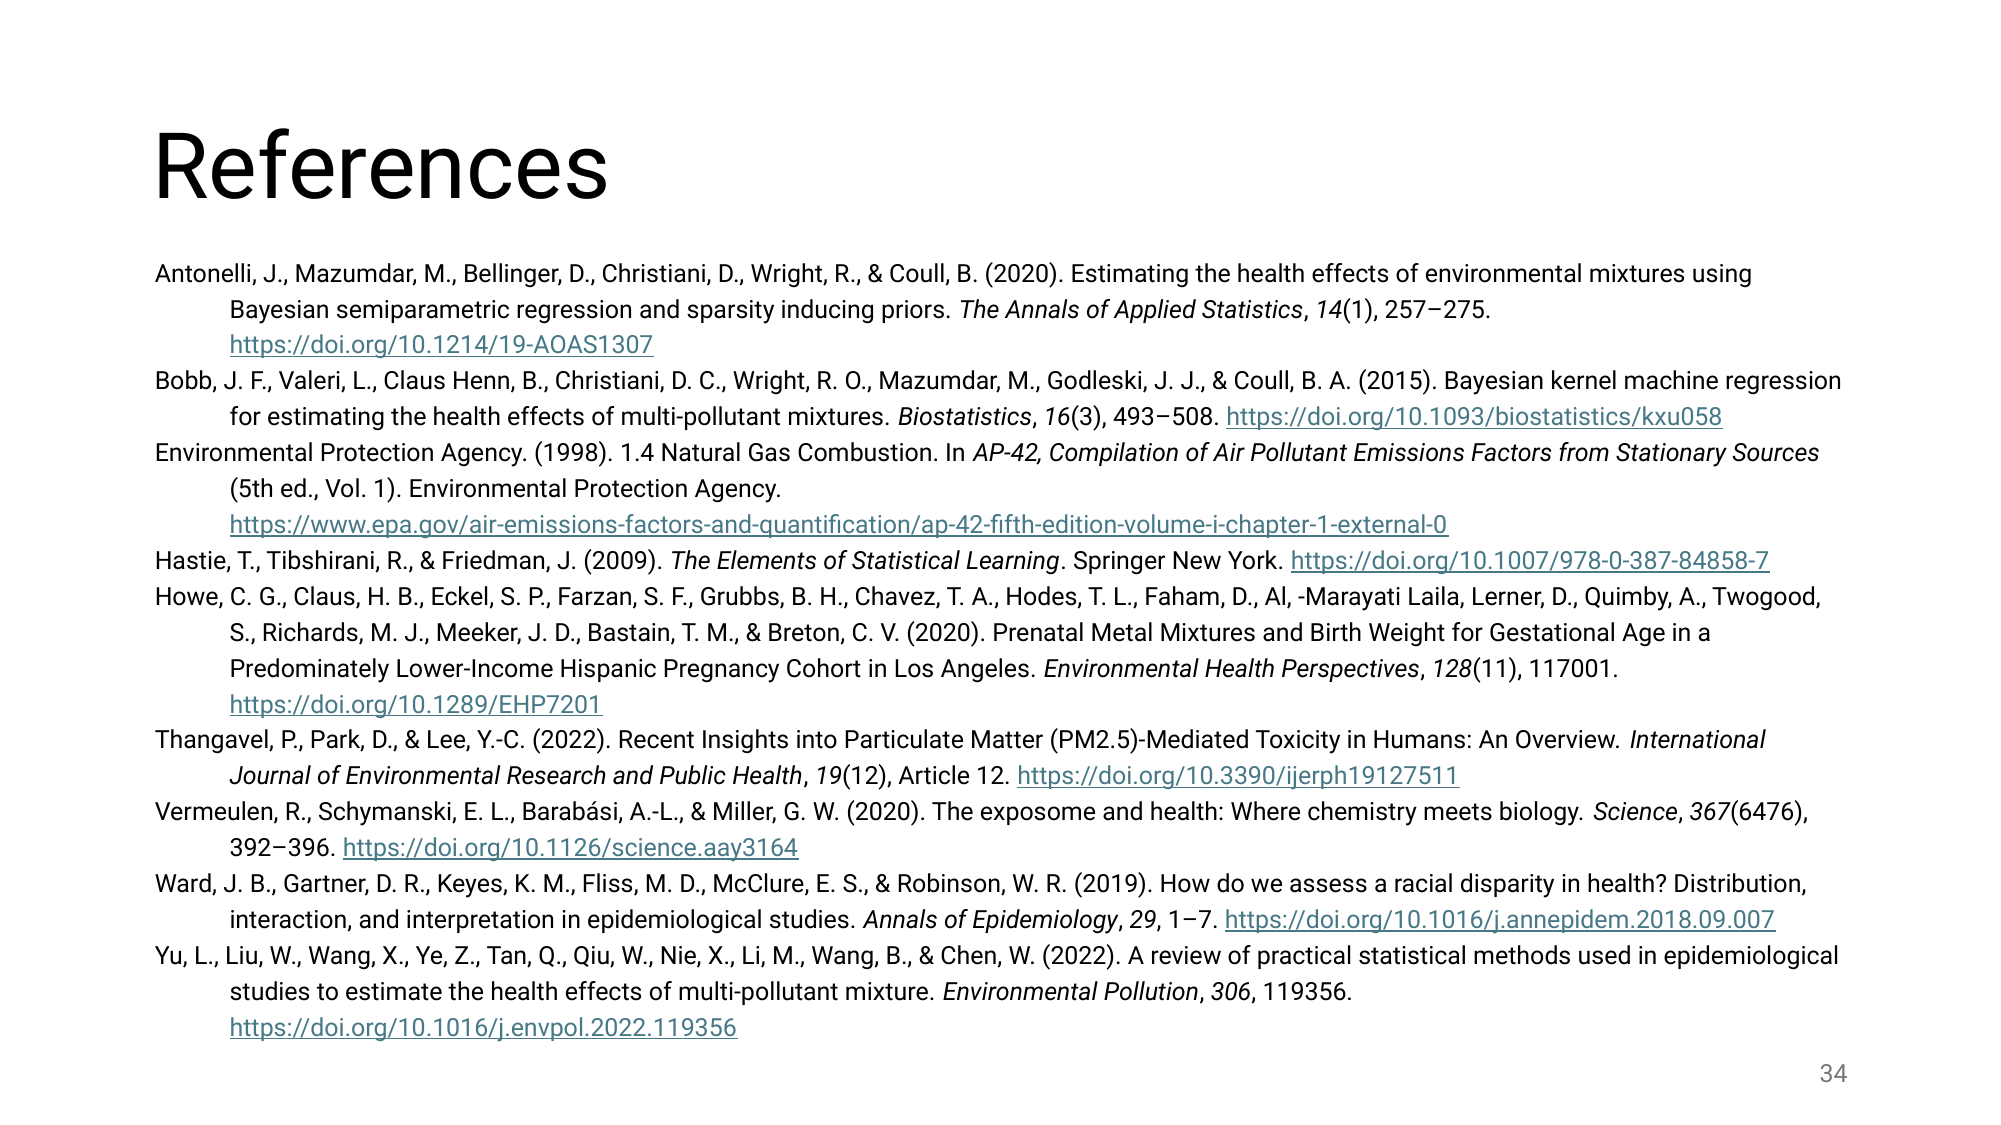

# References
Antonelli, J., Mazumdar, M., Bellinger, D., Christiani, D., Wright, R., & Coull, B. (2020). Estimating the health effects of environmental mixtures using Bayesian semiparametric regression and sparsity inducing priors. The Annals of Applied Statistics, 14(1), 257–275. https://doi.org/10.1214/19-AOAS1307
Bobb, J. F., Valeri, L., Claus Henn, B., Christiani, D. C., Wright, R. O., Mazumdar, M., Godleski, J. J., & Coull, B. A. (2015). Bayesian kernel machine regression for estimating the health effects of multi-pollutant mixtures. Biostatistics, 16(3), 493–508. https://doi.org/10.1093/biostatistics/kxu058
Environmental Protection Agency. (1998). 1.4 Natural Gas Combustion. In AP-42, Compilation of Air Pollutant Emissions Factors from Stationary Sources (5th ed., Vol. 1). Environmental Protection Agency. https://www.epa.gov/air-emissions-factors-and-quantification/ap-42-fifth-edition-volume-i-chapter-1-external-0
Hastie, T., Tibshirani, R., & Friedman, J. (2009). The Elements of Statistical Learning. Springer New York. https://doi.org/10.1007/978-0-387-84858-7
Howe, C. G., Claus, H. B., Eckel, S. P., Farzan, S. F., Grubbs, B. H., Chavez, T. A., Hodes, T. L., Faham, D., Al, -Marayati Laila, Lerner, D., Quimby, A., Twogood, S., Richards, M. J., Meeker, J. D., Bastain, T. M., & Breton, C. V. (2020). Prenatal Metal Mixtures and Birth Weight for Gestational Age in a Predominately Lower-Income Hispanic Pregnancy Cohort in Los Angeles. Environmental Health Perspectives, 128(11), 117001. https://doi.org/10.1289/EHP7201
Thangavel, P., Park, D., & Lee, Y.-C. (2022). Recent Insights into Particulate Matter (PM2.5)-Mediated Toxicity in Humans: An Overview. International Journal of Environmental Research and Public Health, 19(12), Article 12. https://doi.org/10.3390/ijerph19127511
Vermeulen, R., Schymanski, E. L., Barabási, A.-L., & Miller, G. W. (2020). The exposome and health: Where chemistry meets biology. Science, 367(6476), 392–396. https://doi.org/10.1126/science.aay3164
Ward, J. B., Gartner, D. R., Keyes, K. M., Fliss, M. D., McClure, E. S., & Robinson, W. R. (2019). How do we assess a racial disparity in health? Distribution, interaction, and interpretation in epidemiological studies. Annals of Epidemiology, 29, 1–7. https://doi.org/10.1016/j.annepidem.2018.09.007
Yu, L., Liu, W., Wang, X., Ye, Z., Tan, Q., Qiu, W., Nie, X., Li, M., Wang, B., & Chen, W. (2022). A review of practical statistical methods used in epidemiological studies to estimate the health effects of multi-pollutant mixture. Environmental Pollution, 306, 119356. https://doi.org/10.1016/j.envpol.2022.119356

34